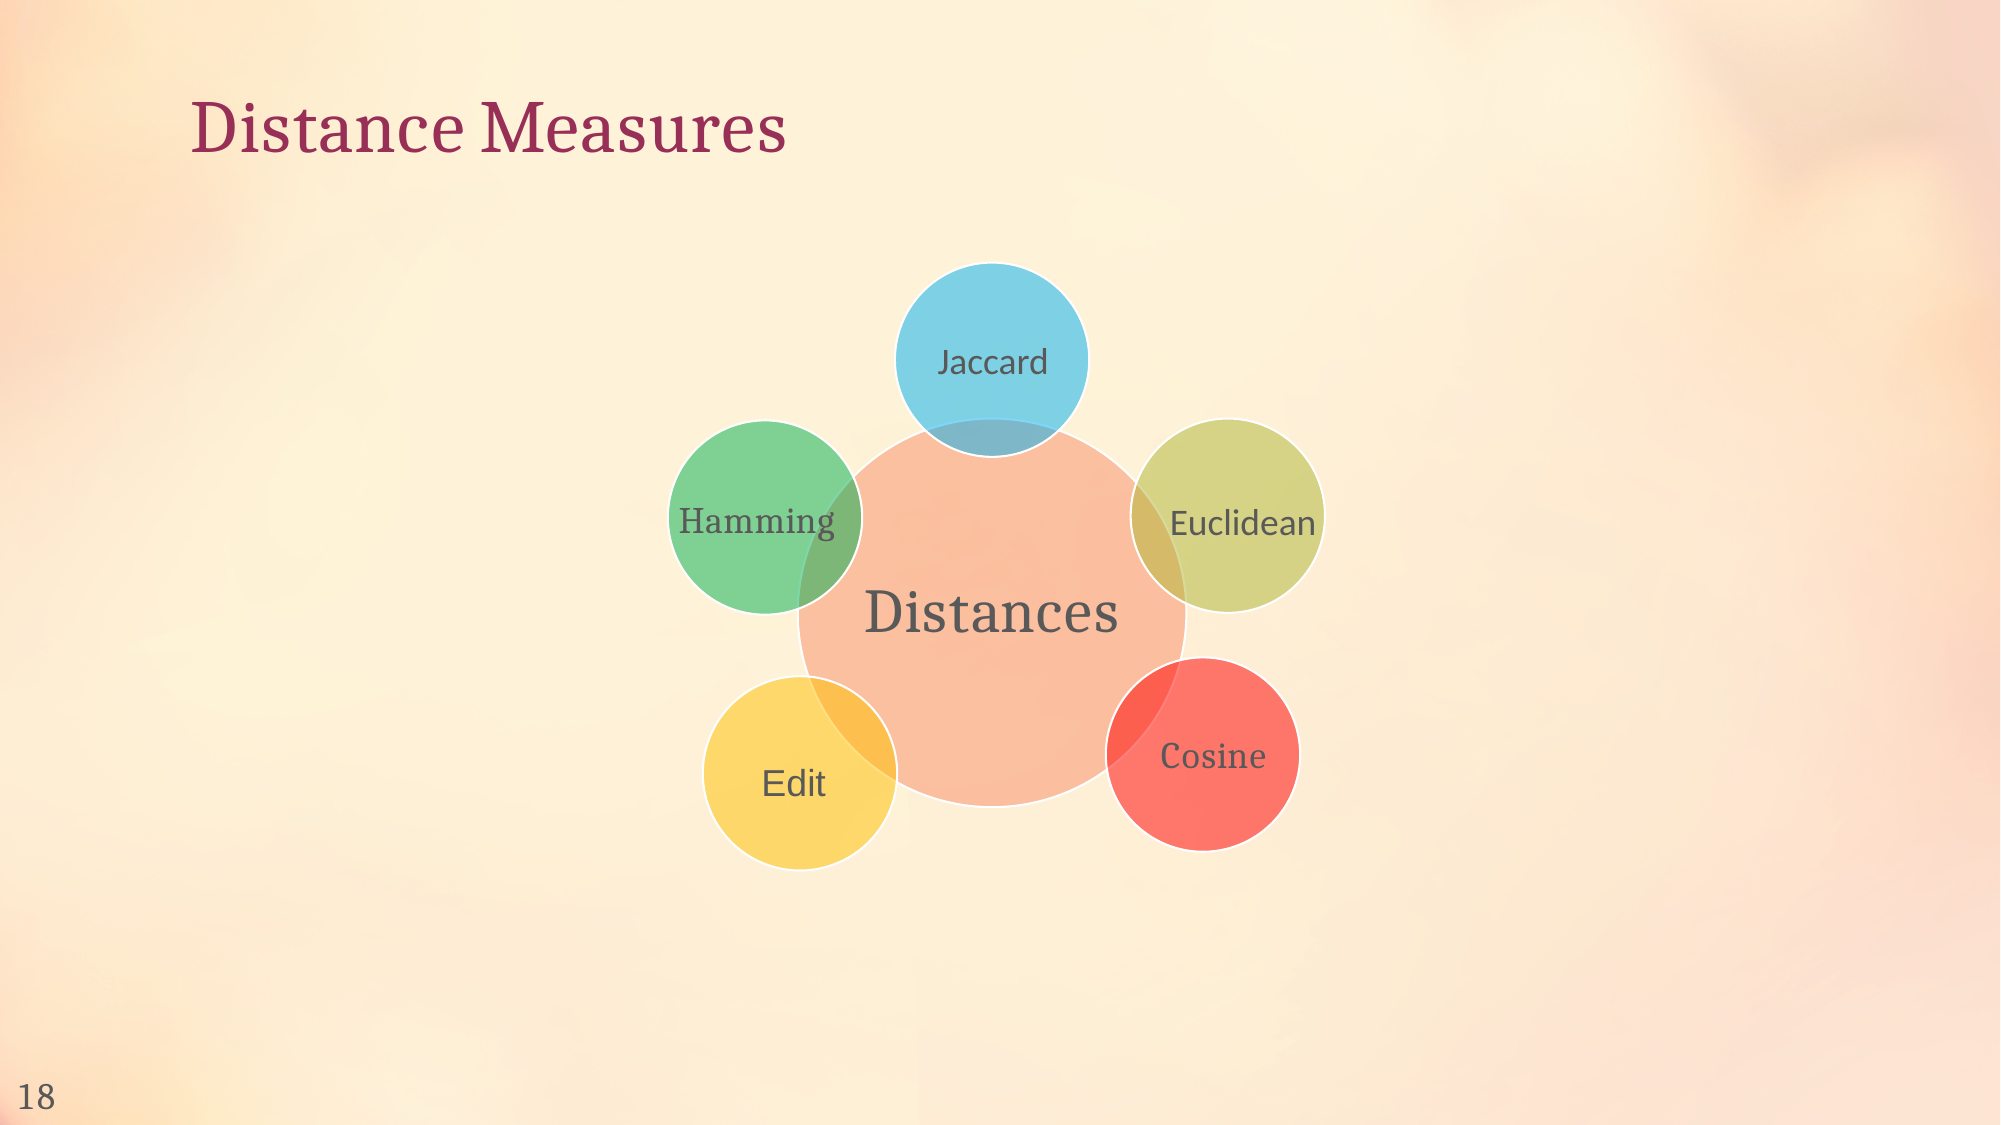

# Distance Measures
Distances

Jaccard
Hamming
Euclidean

Cosine
Edit
18